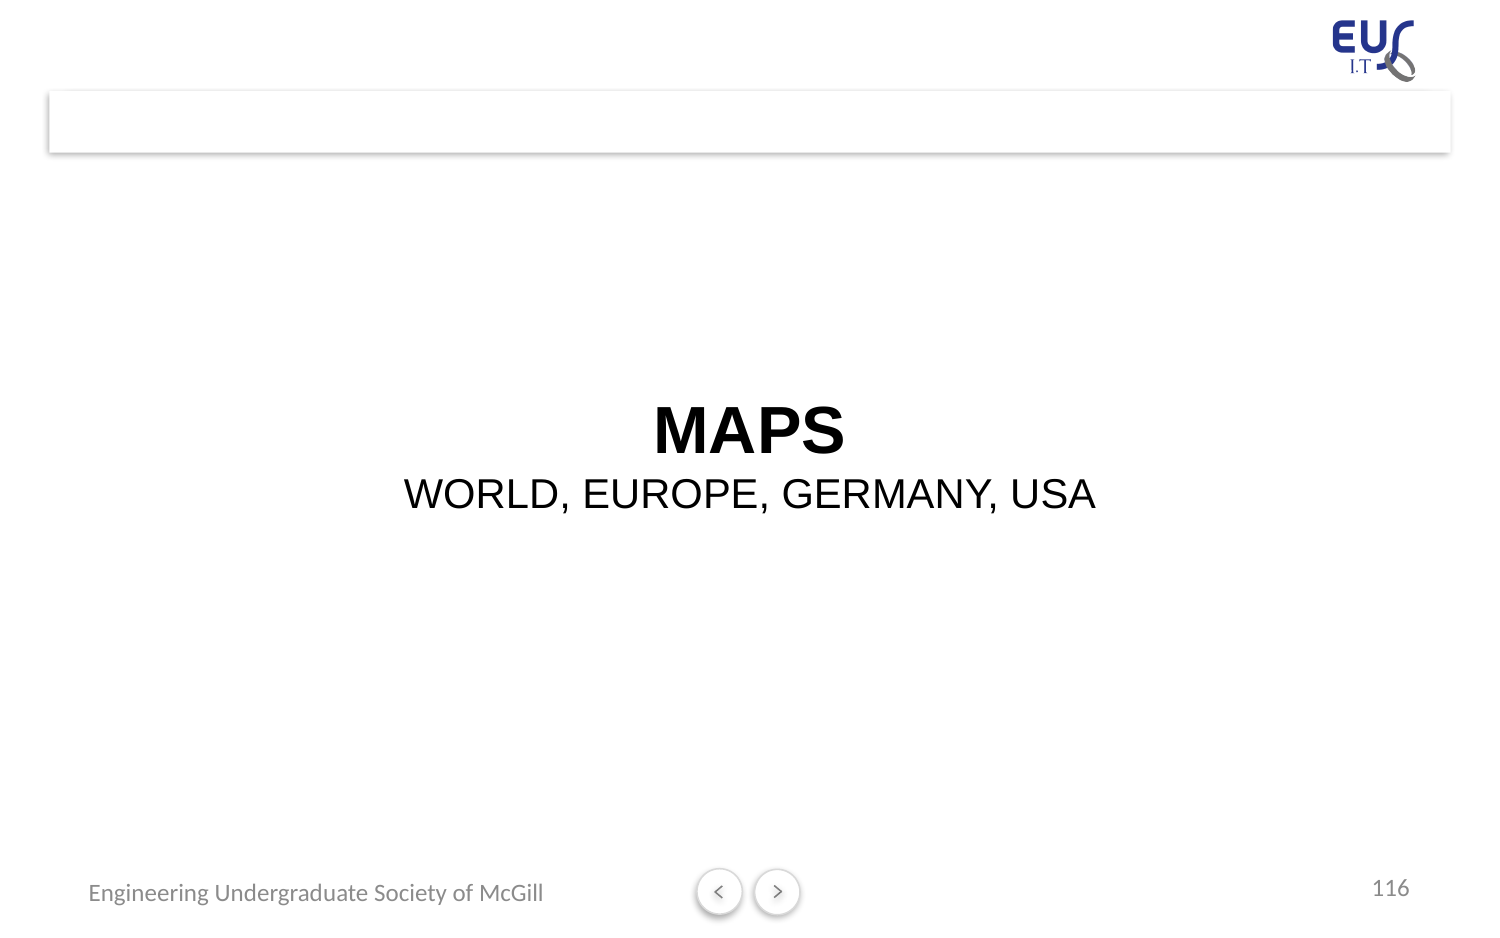

# MAPS WORLD, EUROPE, GERMANY, USA
116